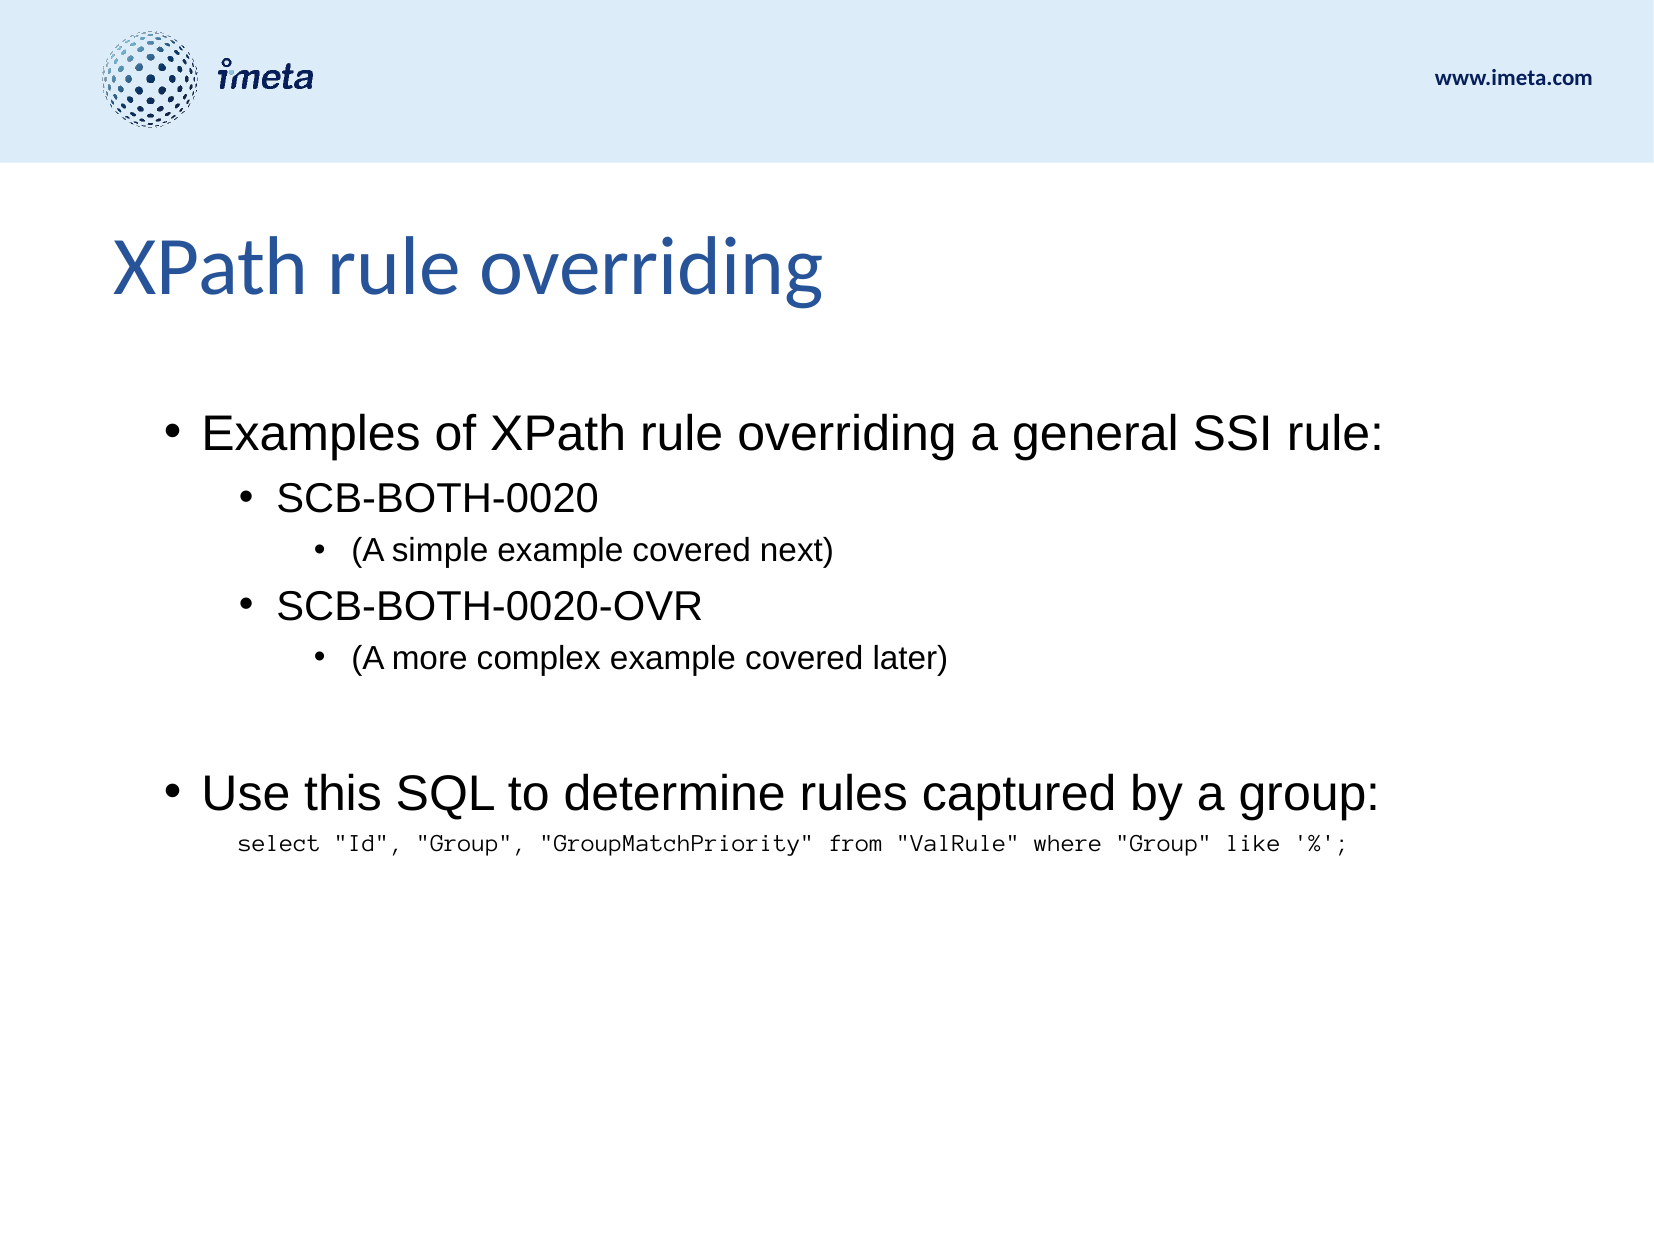

# XPath rule overriding
Examples of XPath rule overriding a general SSI rule:
SCB-BOTH-0020
(A simple example covered next)
SCB-BOTH-0020-OVR
(A more complex example covered later)

Use this SQL to determine rules captured by a group:
select "Id", "Group", "GroupMatchPriority" from "ValRule" where "Group" like '%';